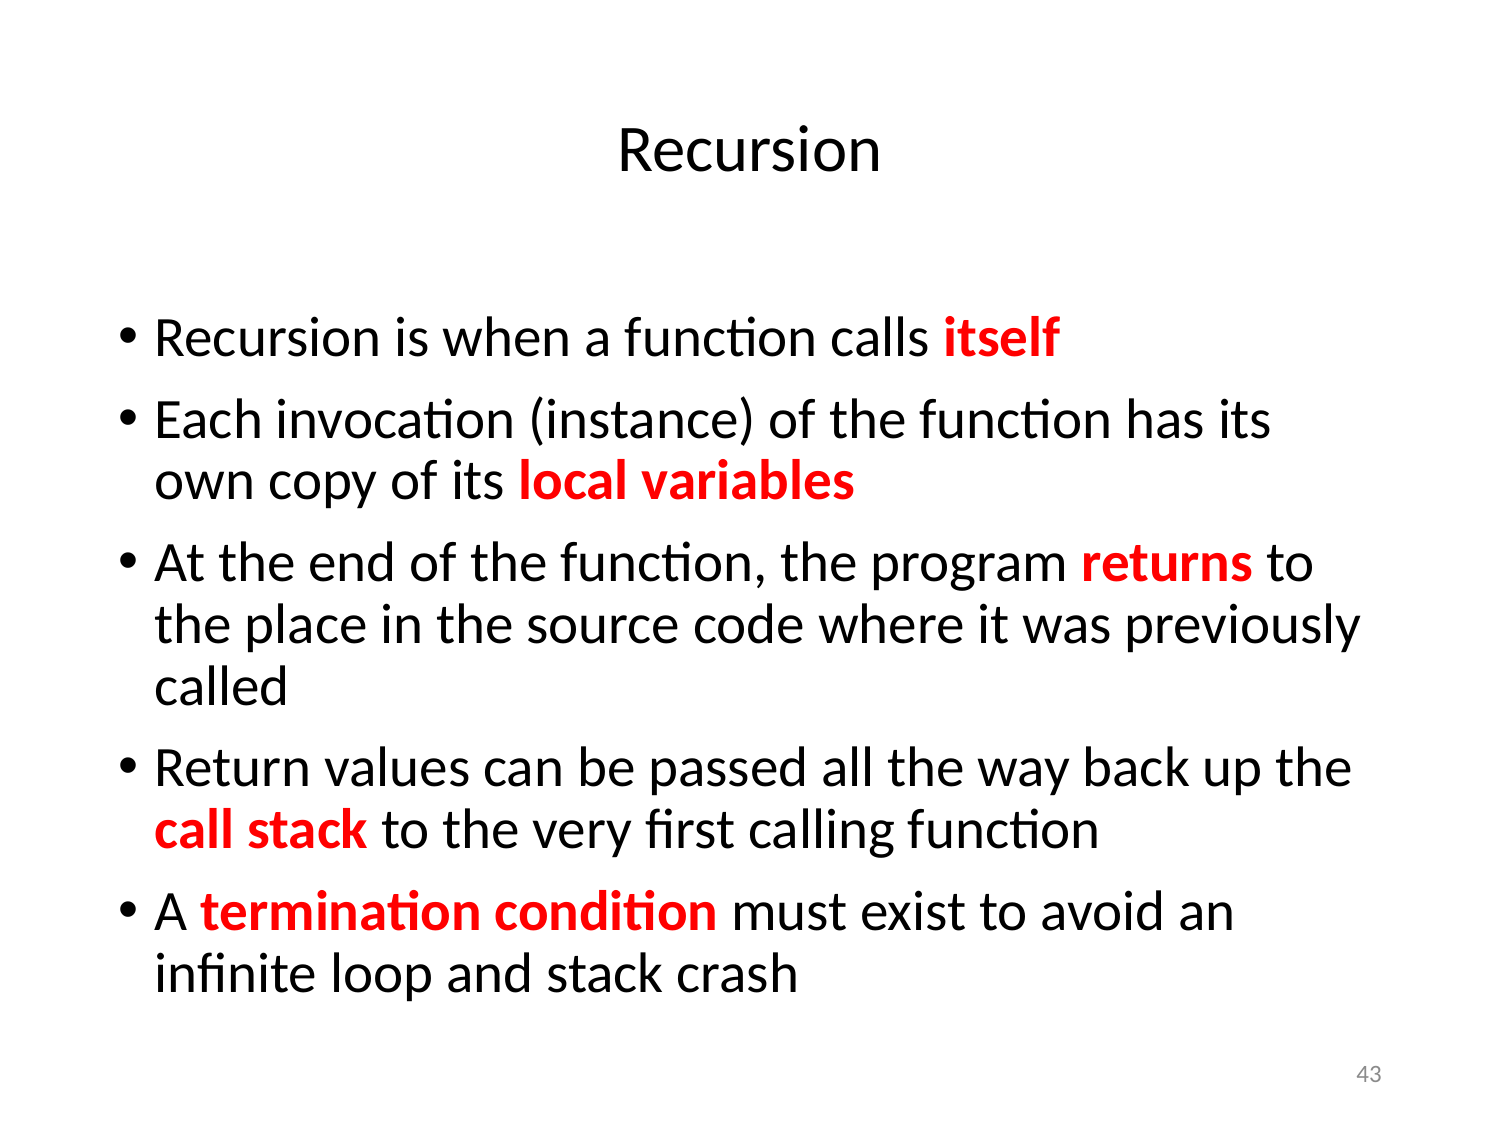

# Recursion
Recursion is when a function calls itself
Each invocation (instance) of the function has its own copy of its local variables
At the end of the function, the program returns to the place in the source code where it was previously  called
Return values can be passed all the way back up the call stack to the very first calling function
A termination condition must exist to avoid an infinite loop and stack crash
43